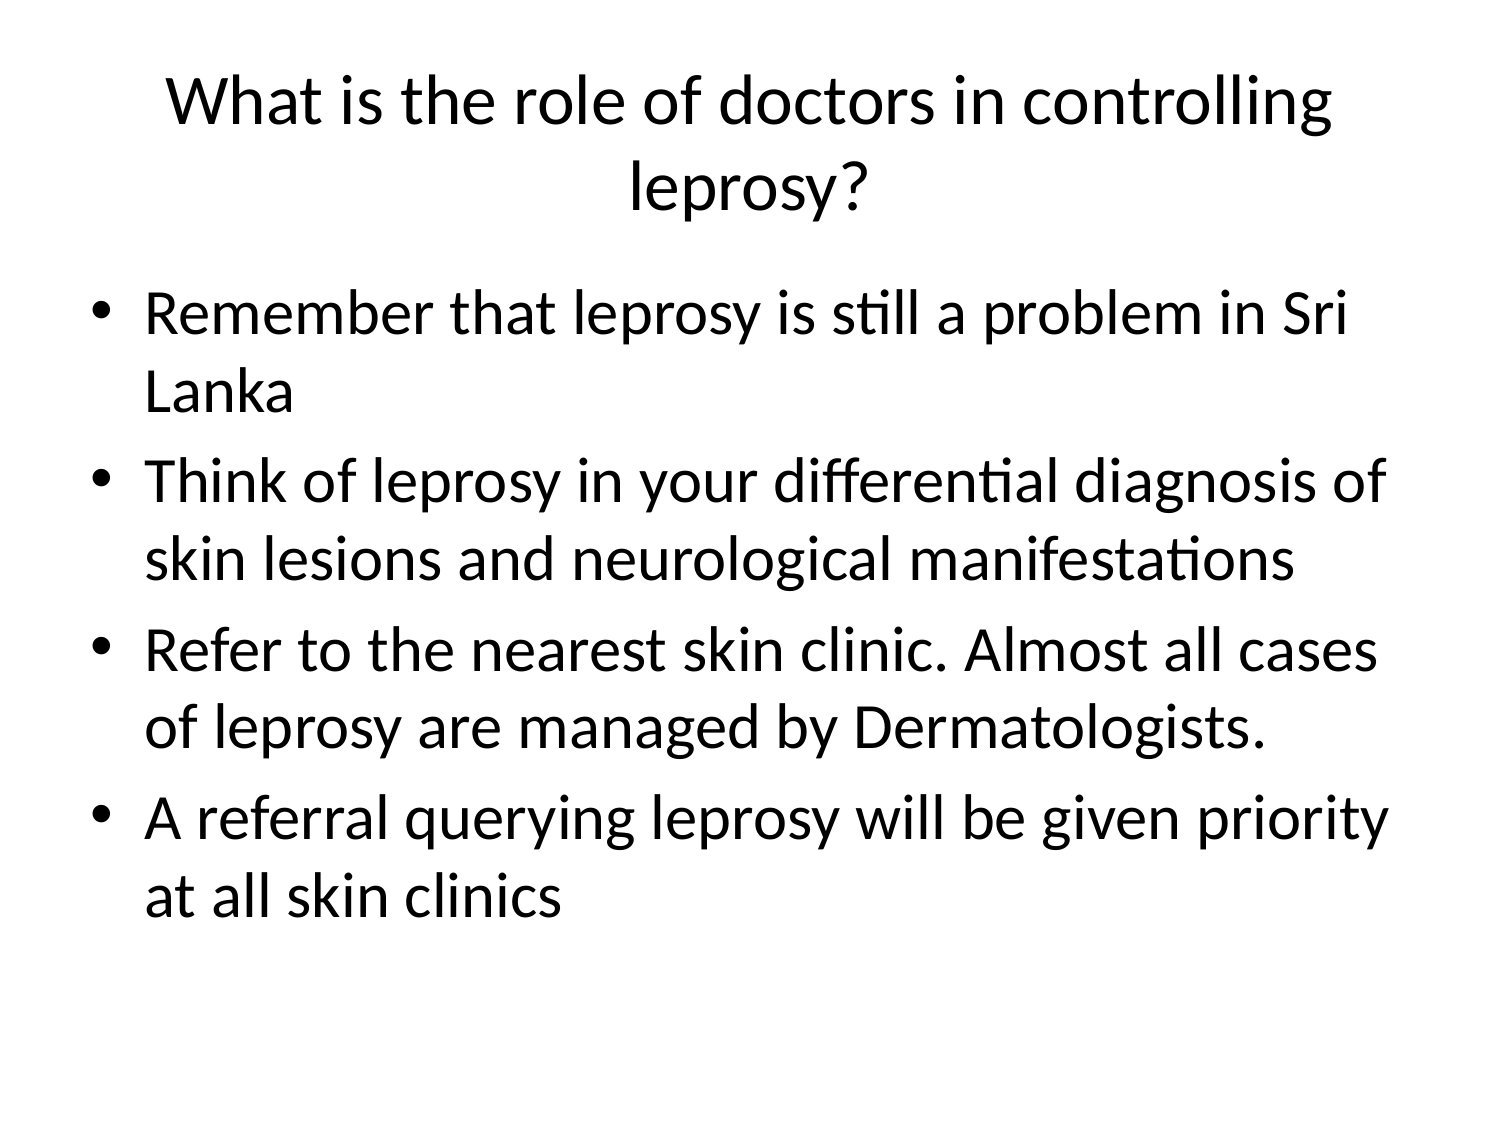

# What is the role of doctors in controlling leprosy?
Remember that leprosy is still a problem in Sri Lanka
Think of leprosy in your differential diagnosis of skin lesions and neurological manifestations
Refer to the nearest skin clinic. Almost all cases of leprosy are managed by Dermatologists.
A referral querying leprosy will be given priority at all skin clinics